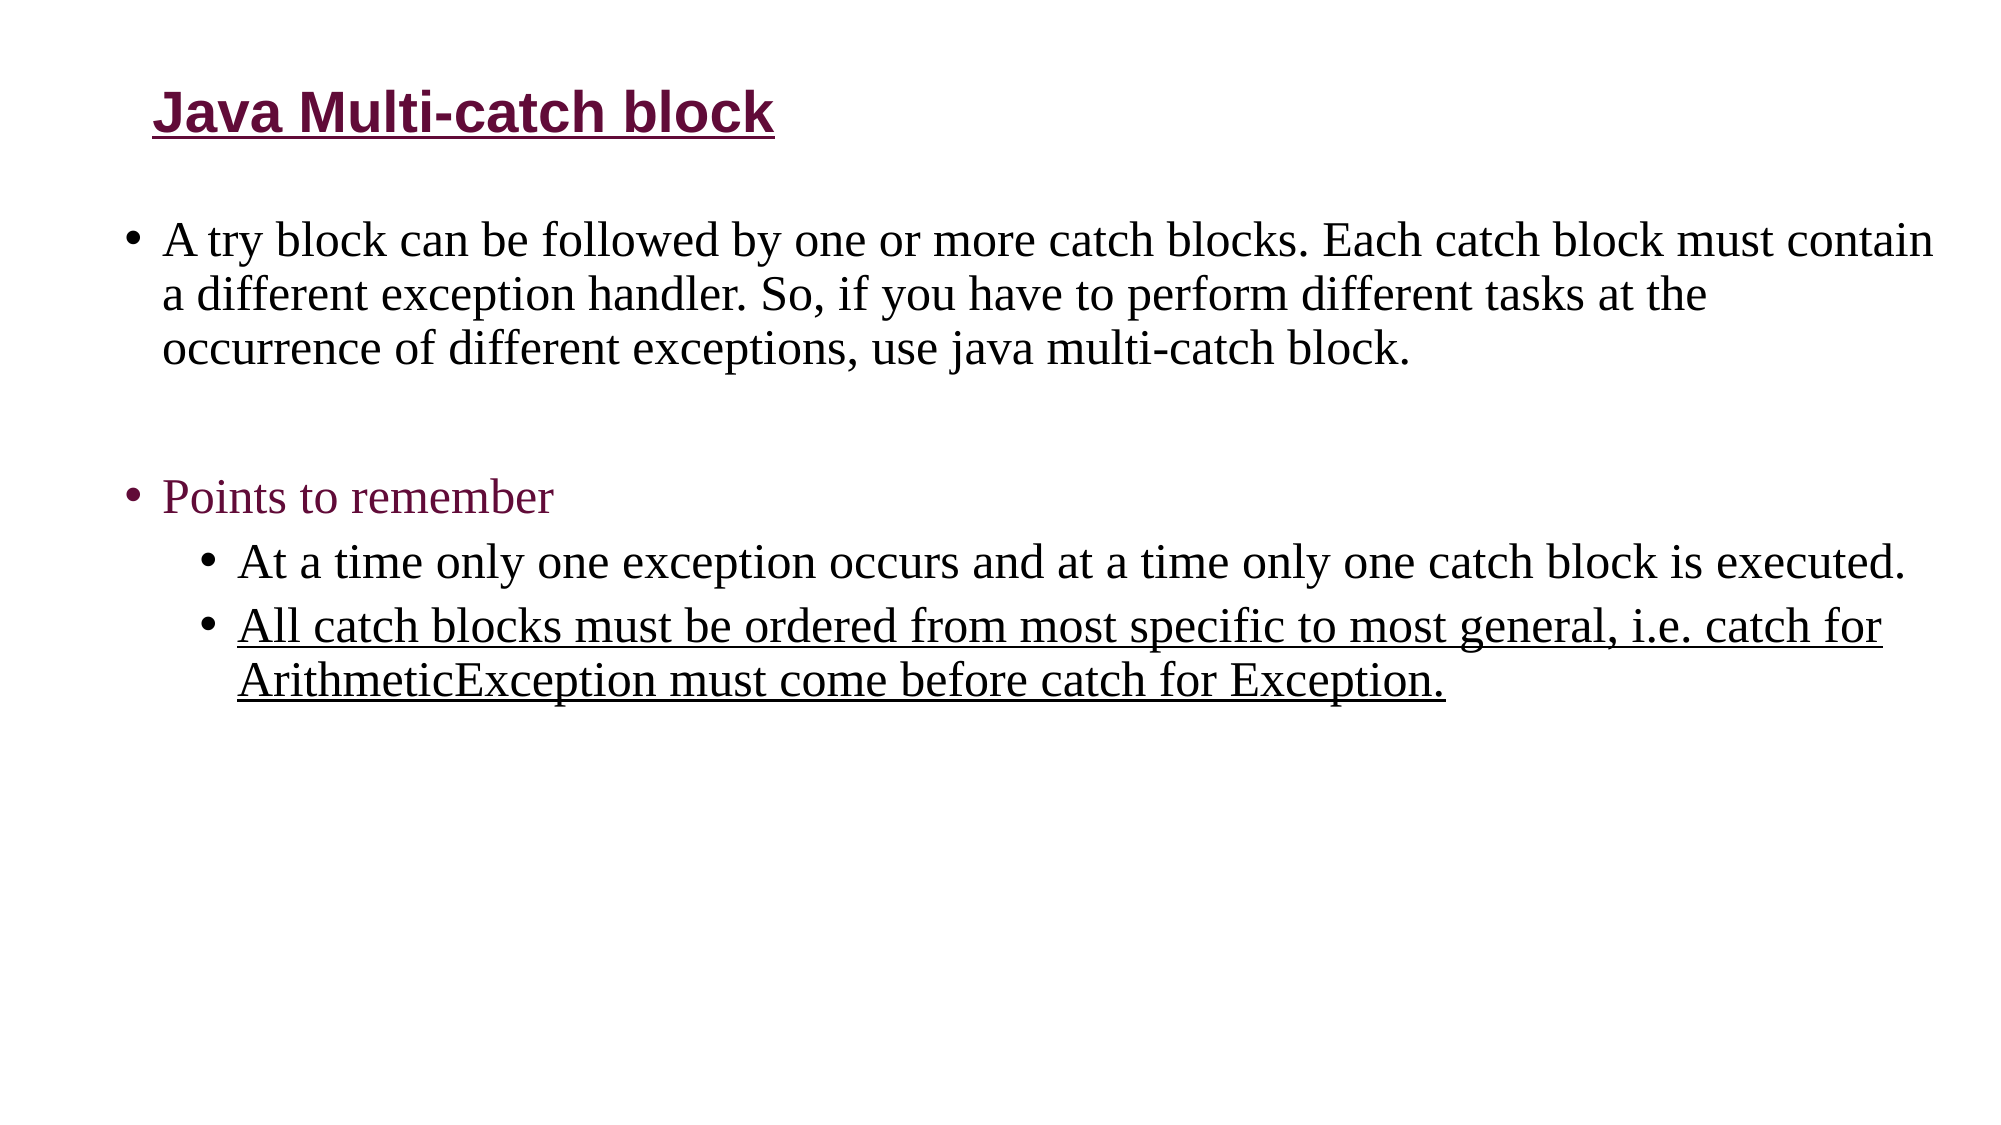

# Java Multi-catch block
A try block can be followed by one or more catch blocks. Each catch block must contain a different exception handler. So, if you have to perform different tasks at the occurrence of different exceptions, use java multi-catch block.

Points to remember
At a time only one exception occurs and at a time only one catch block is executed.
All catch blocks must be ordered from most specific to most general, i.e. catch for ArithmeticException must come before catch for Exception.